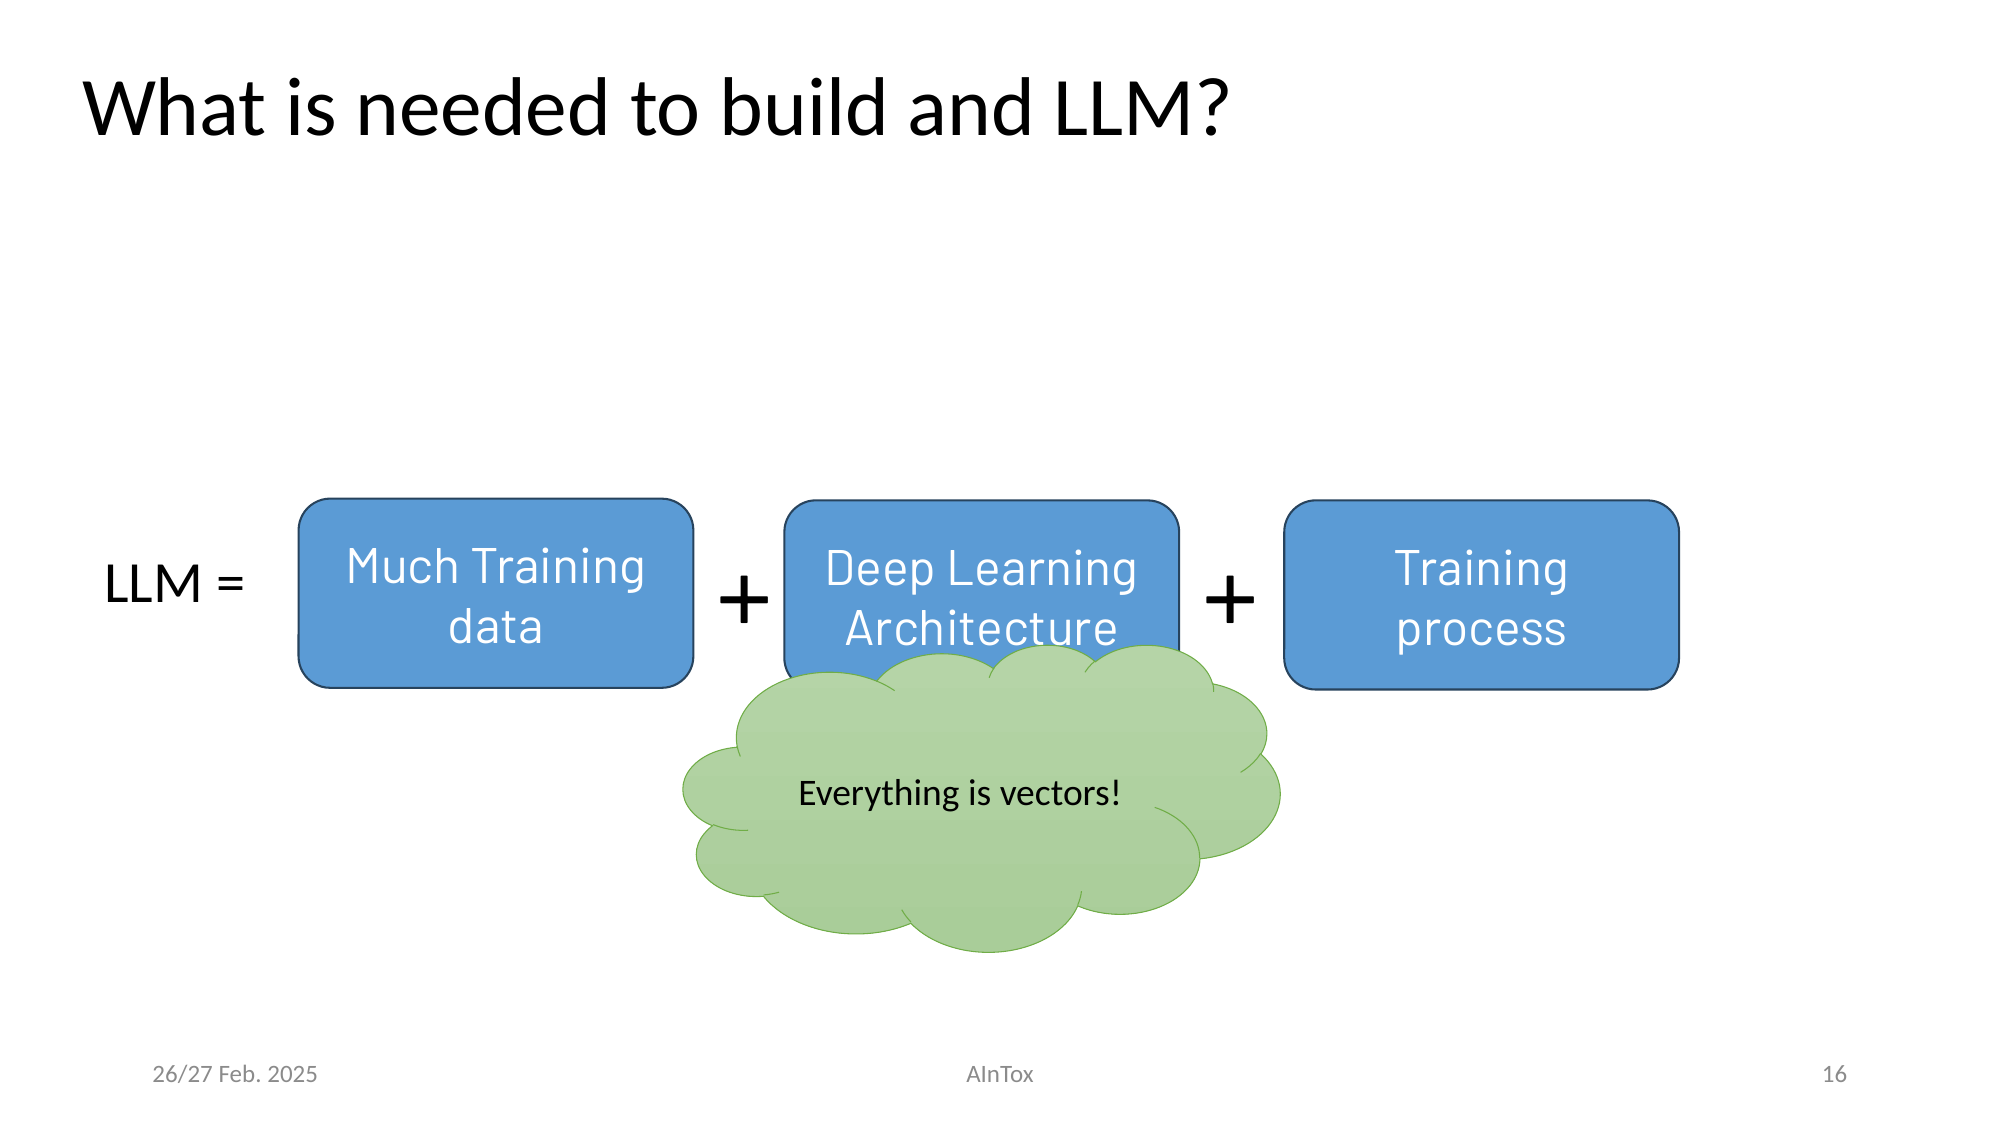

# What is needed to build and LLM?
Much Training data
Deep Learning Architecture
Training process
+
+
LLM =
Everything is vectors!
26/27 Feb. 2025
AInTox
16